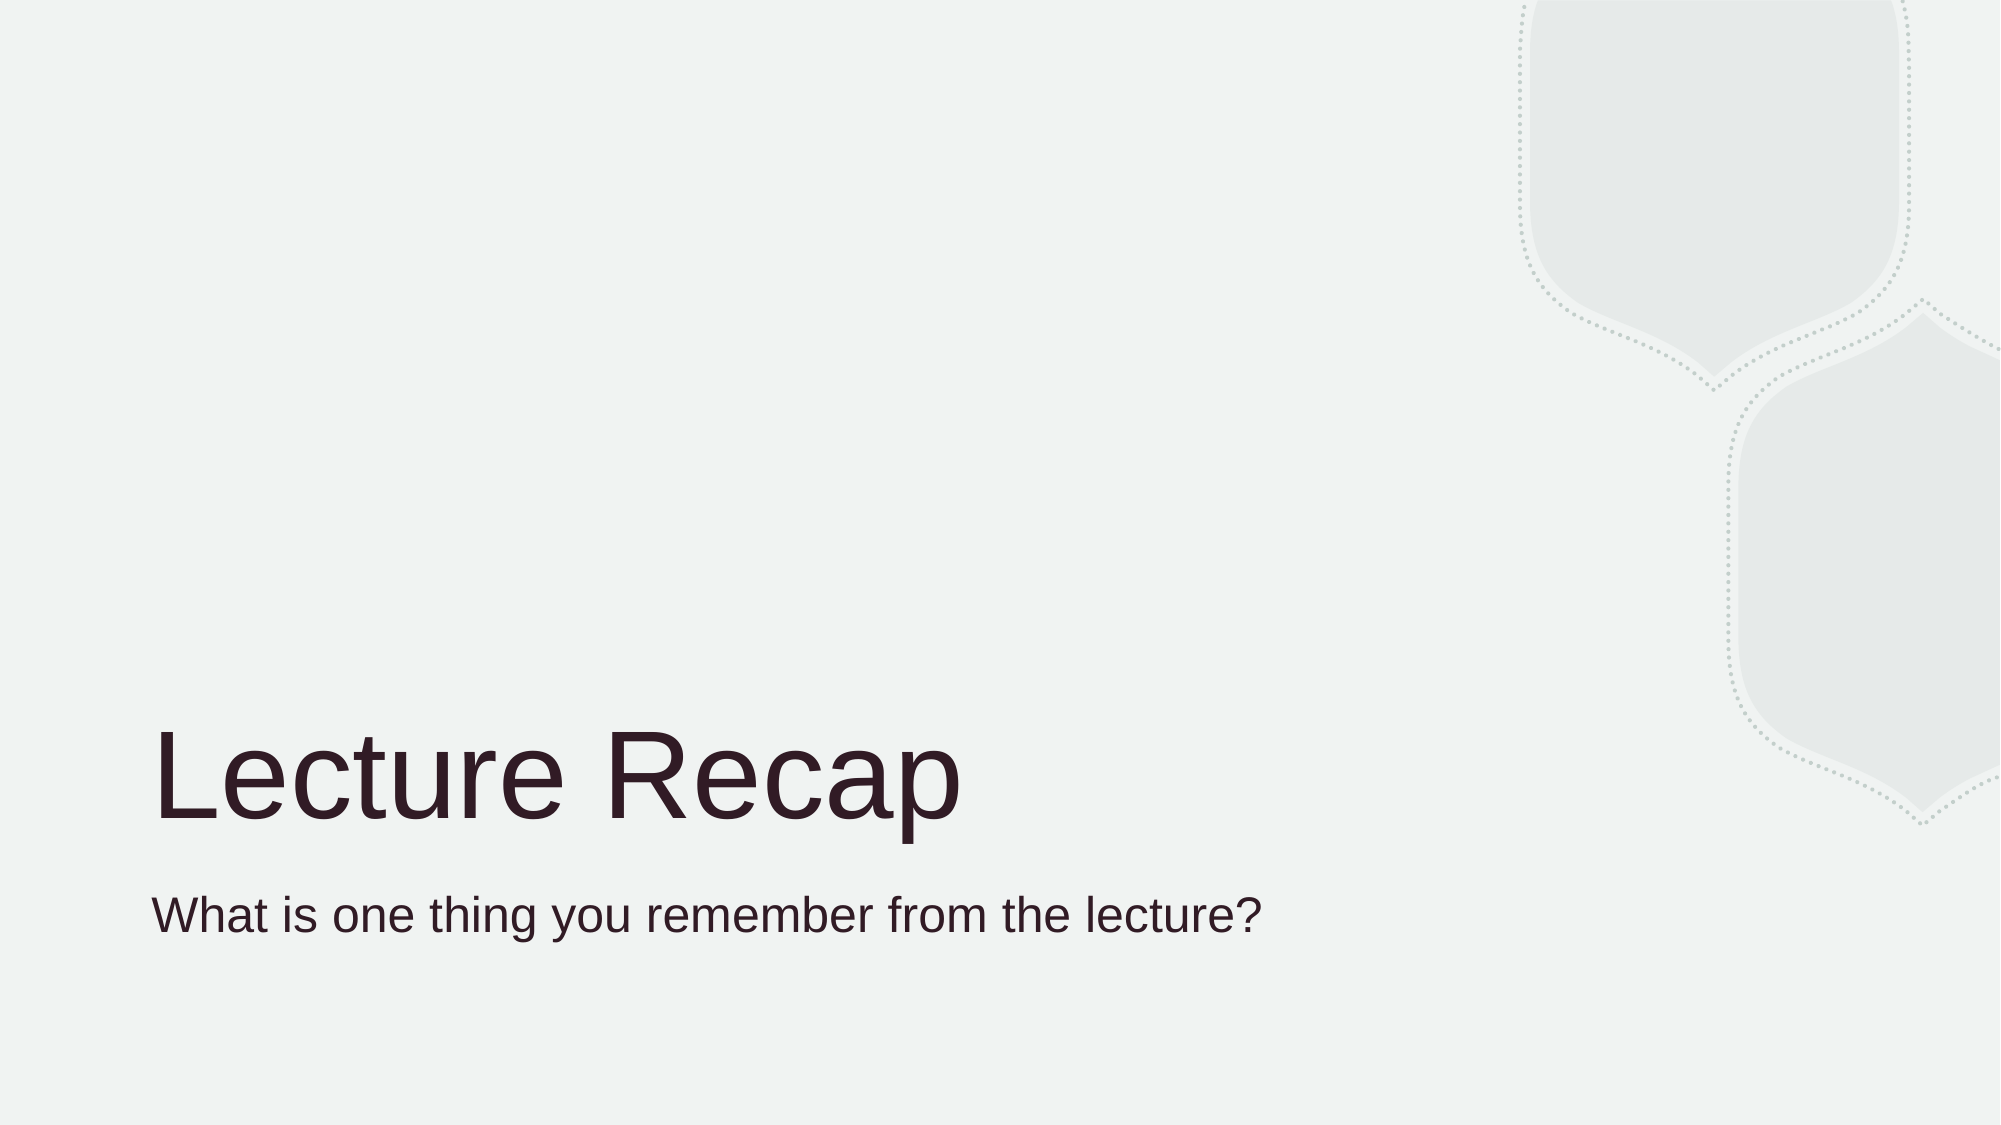

# Lecture Recap
What is one thing you remember from the lecture?